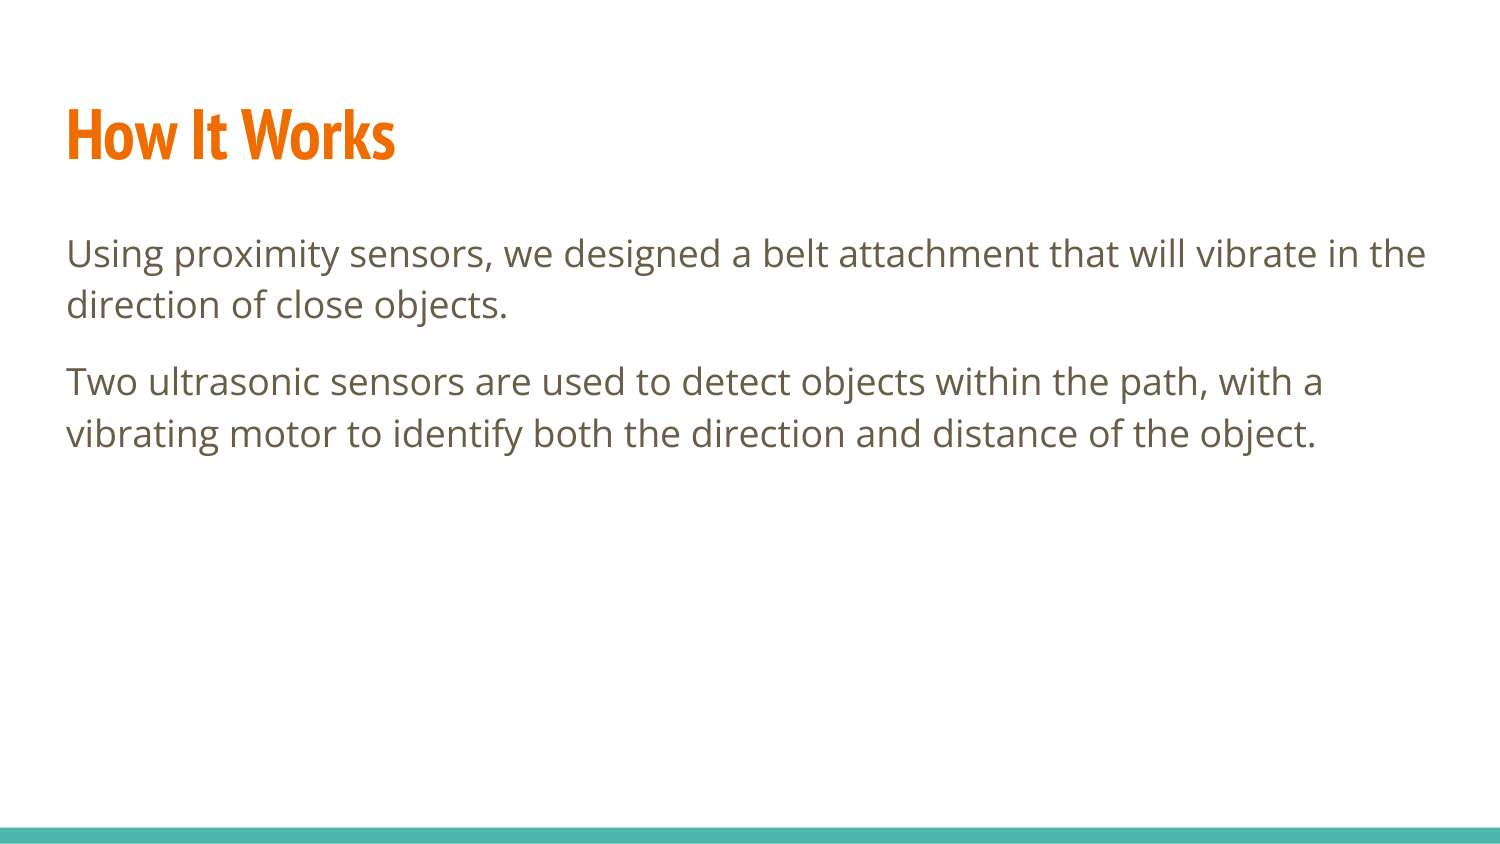

# How It Works
Using proximity sensors, we designed a belt attachment that will vibrate in the direction of close objects.
Two ultrasonic sensors are used to detect objects within the path, with a vibrating motor to identify both the direction and distance of the object.